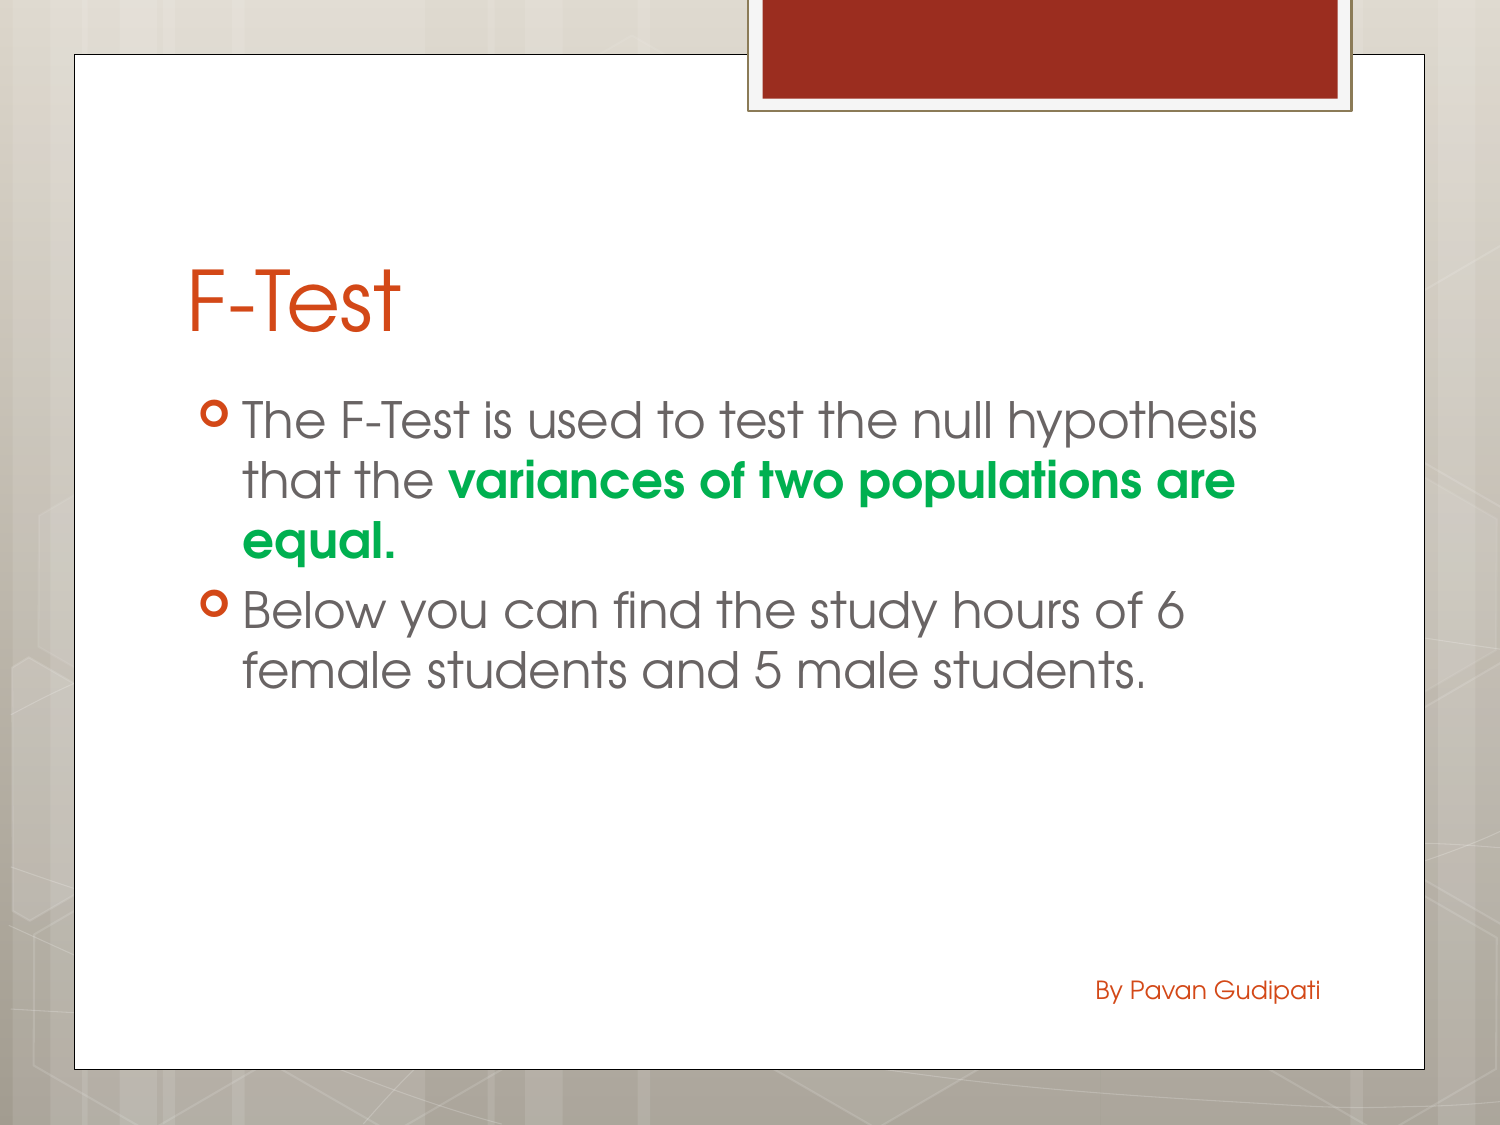

# F-Test
The F-Test is used to test the null hypothesis that the variances of two populations are equal.
Below you can find the study hours of 6 female students and 5 male students.

By Pavan Gudipati